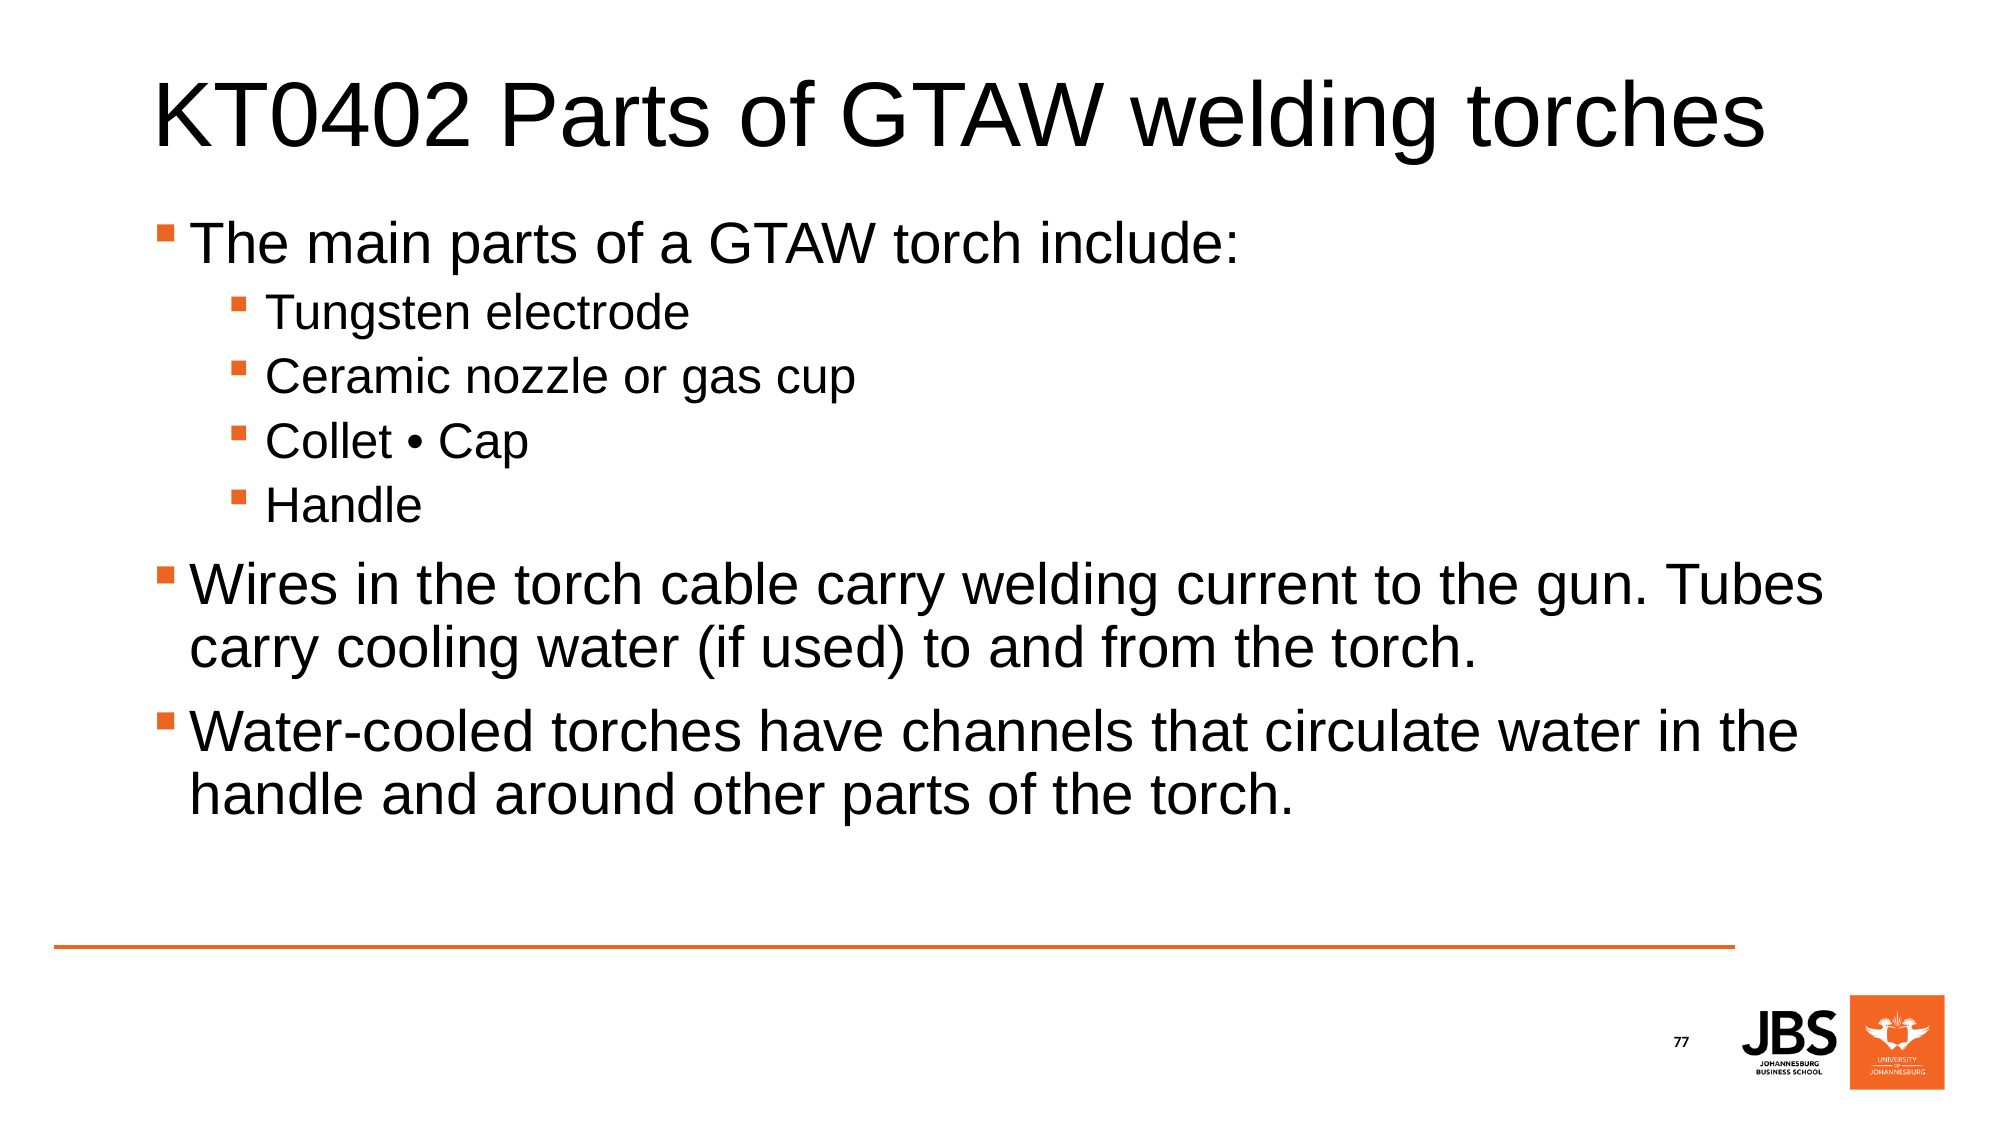

# KT0402 Parts of GTAW welding torches
The main parts of a GTAW torch include:
Tungsten electrode
Ceramic nozzle or gas cup
Collet • Cap
Handle
Wires in the torch cable carry welding current to the gun. Tubes carry cooling water (if used) to and from the torch.
Water-cooled torches have channels that circulate water in the handle and around other parts of the torch.